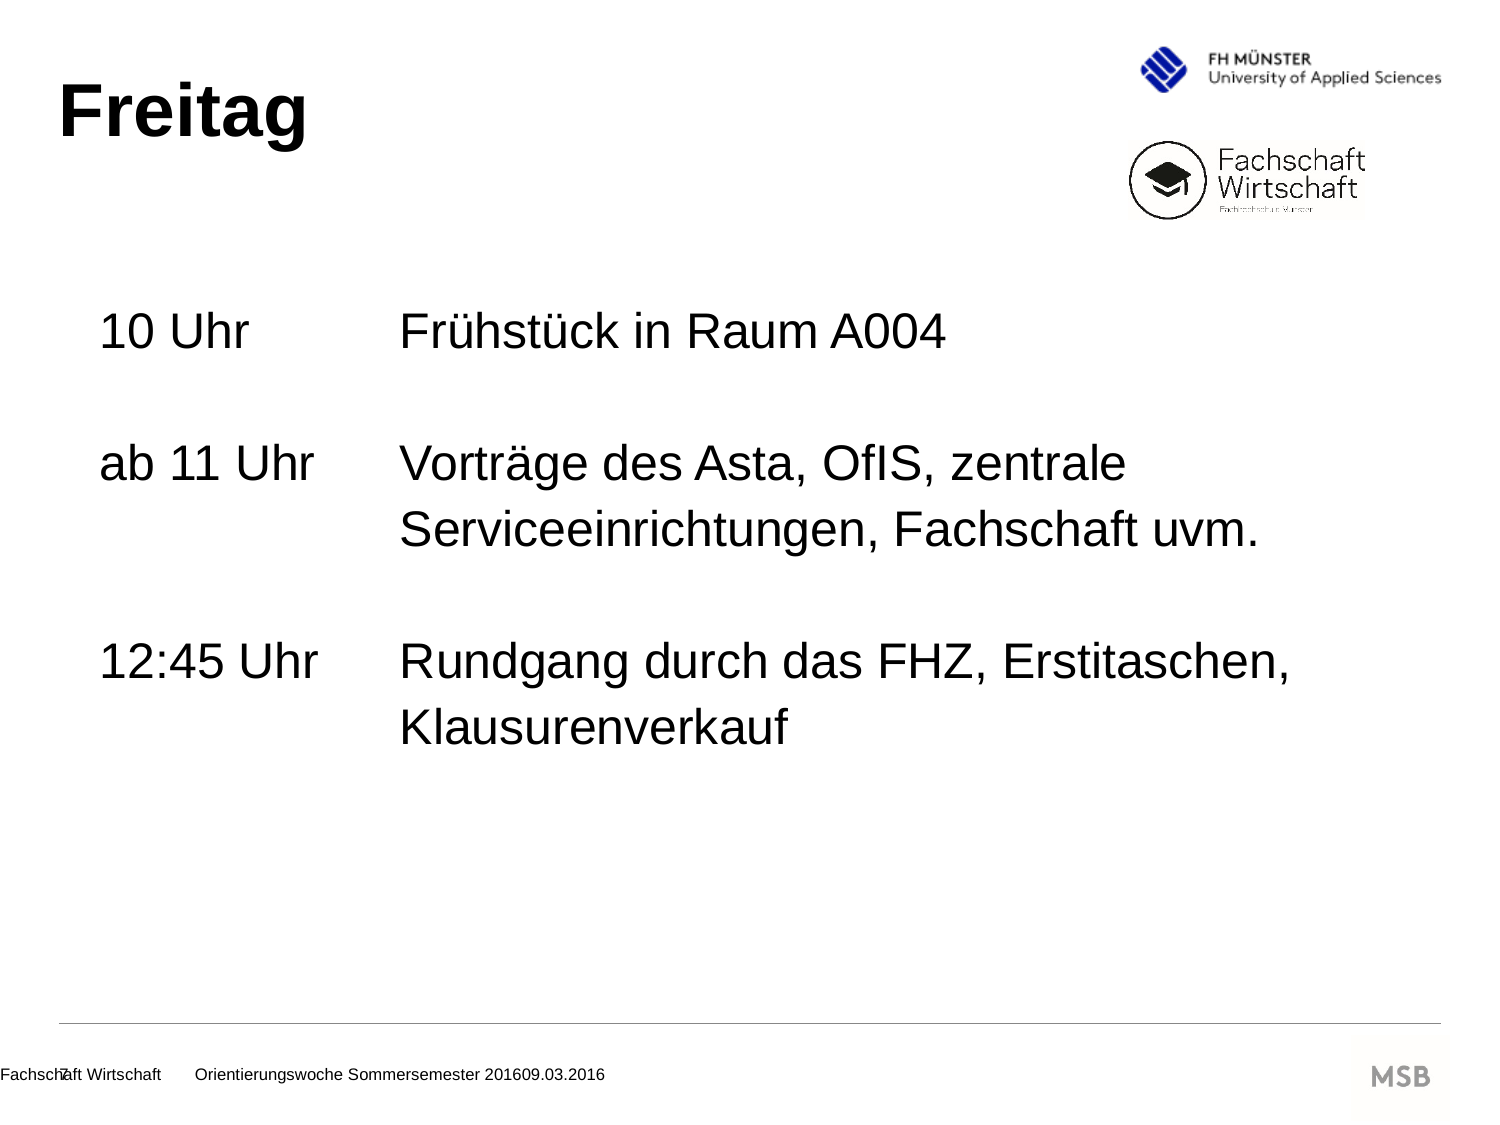

# Freitag
10 Uhr	Frühstück in Raum A004

ab 11 Uhr 	Vorträge des Asta, OfIS, zentrale 					Serviceeinrichtungen, Fachschaft uvm.

12:45 Uhr	Rundgang durch das FHZ, Erstitaschen, 			Klausurenverkauf
		Fachschaft Wirtschaft 	 Orientierungswoche Sommersemester 2016		09.03.2016